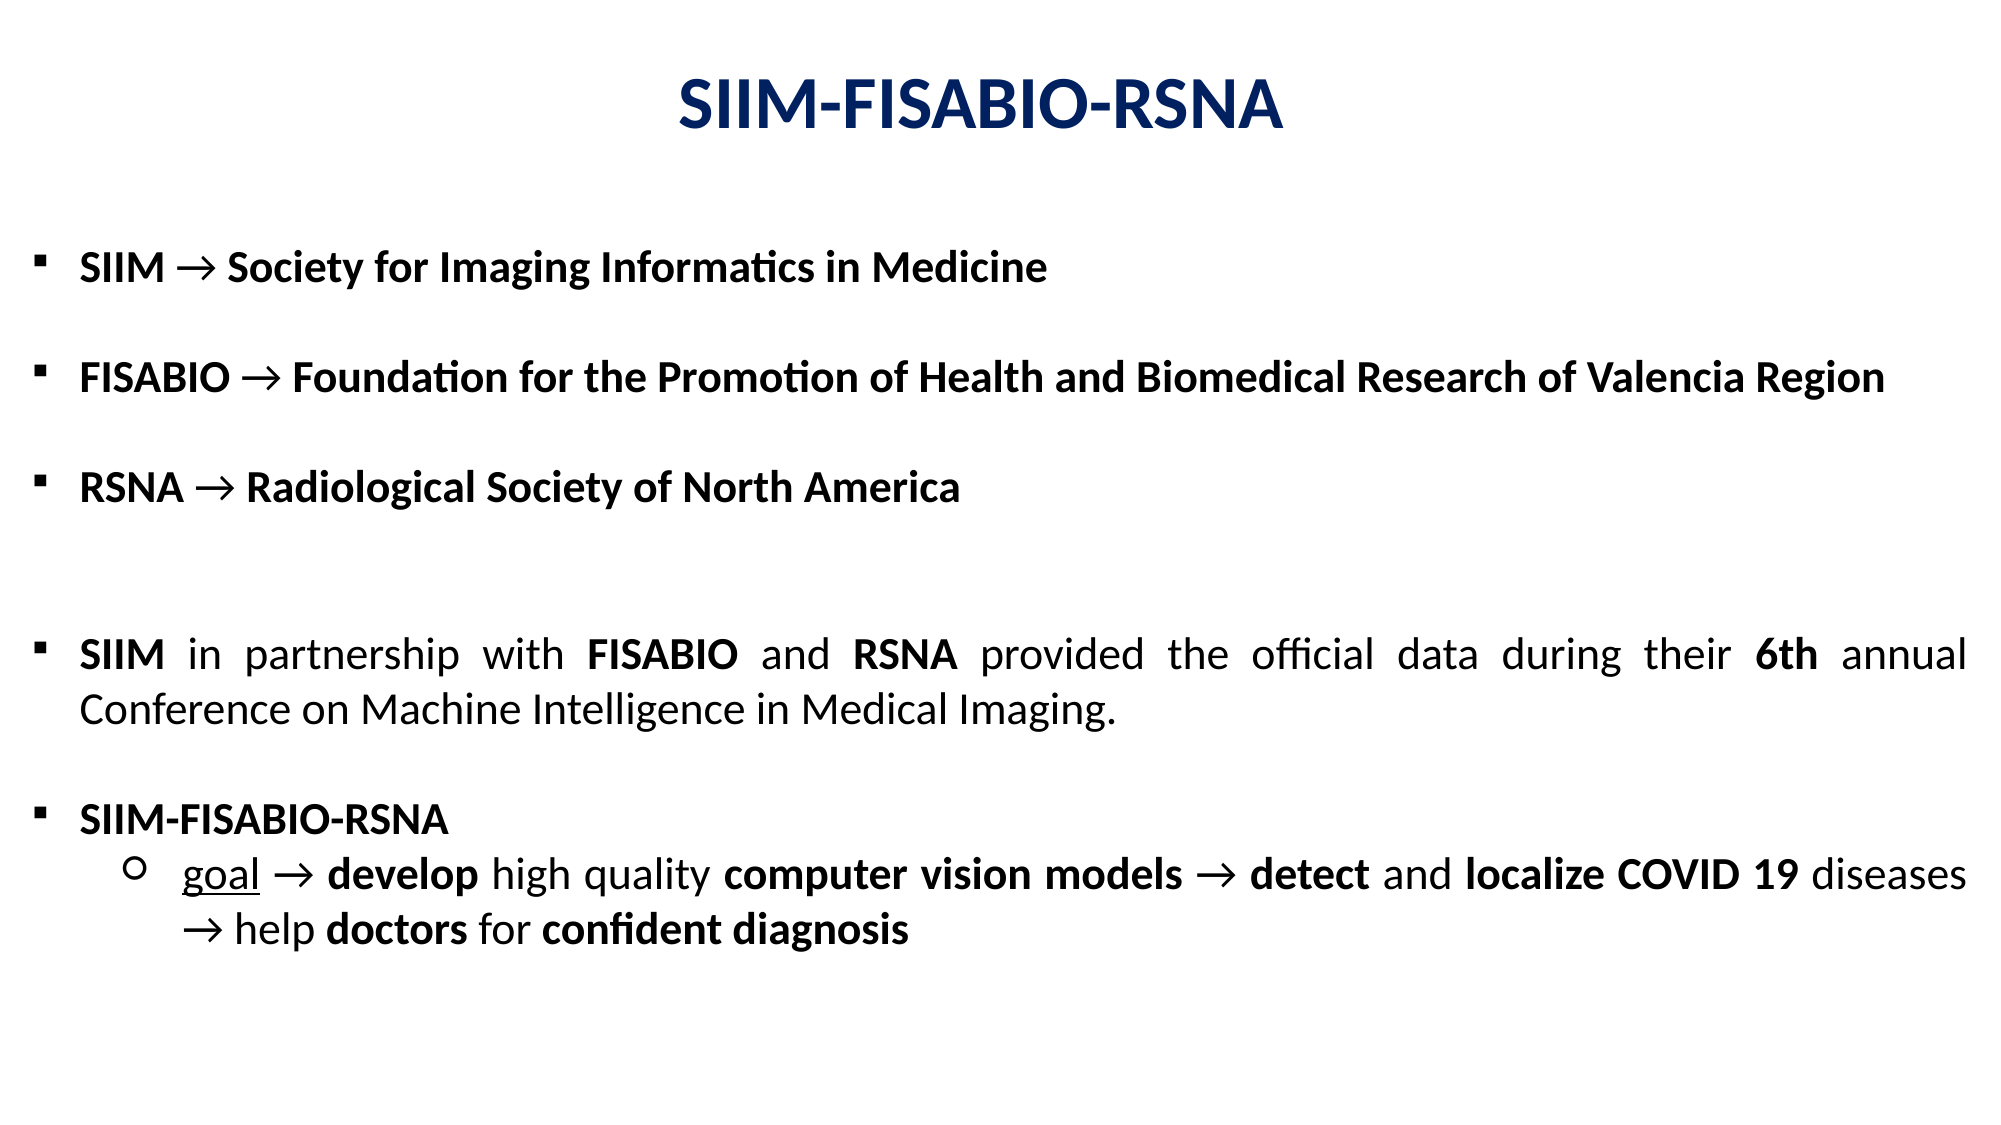

SIIM-FISABIO-RSNA
SIIM → Society for Imaging Informatics in Medicine

FISABIO → Foundation for the Promotion of Health and Biomedical Research of Valencia Region

RSNA → Radiological Society of North America

SIIM in partnership with FISABIO and RSNA provided the official data during their 6th annual Conference on Machine Intelligence in Medical Imaging.

SIIM-FISABIO-RSNA
goal → develop high quality computer vision models → detect and localize COVID 19 diseases → help doctors for confident diagnosis